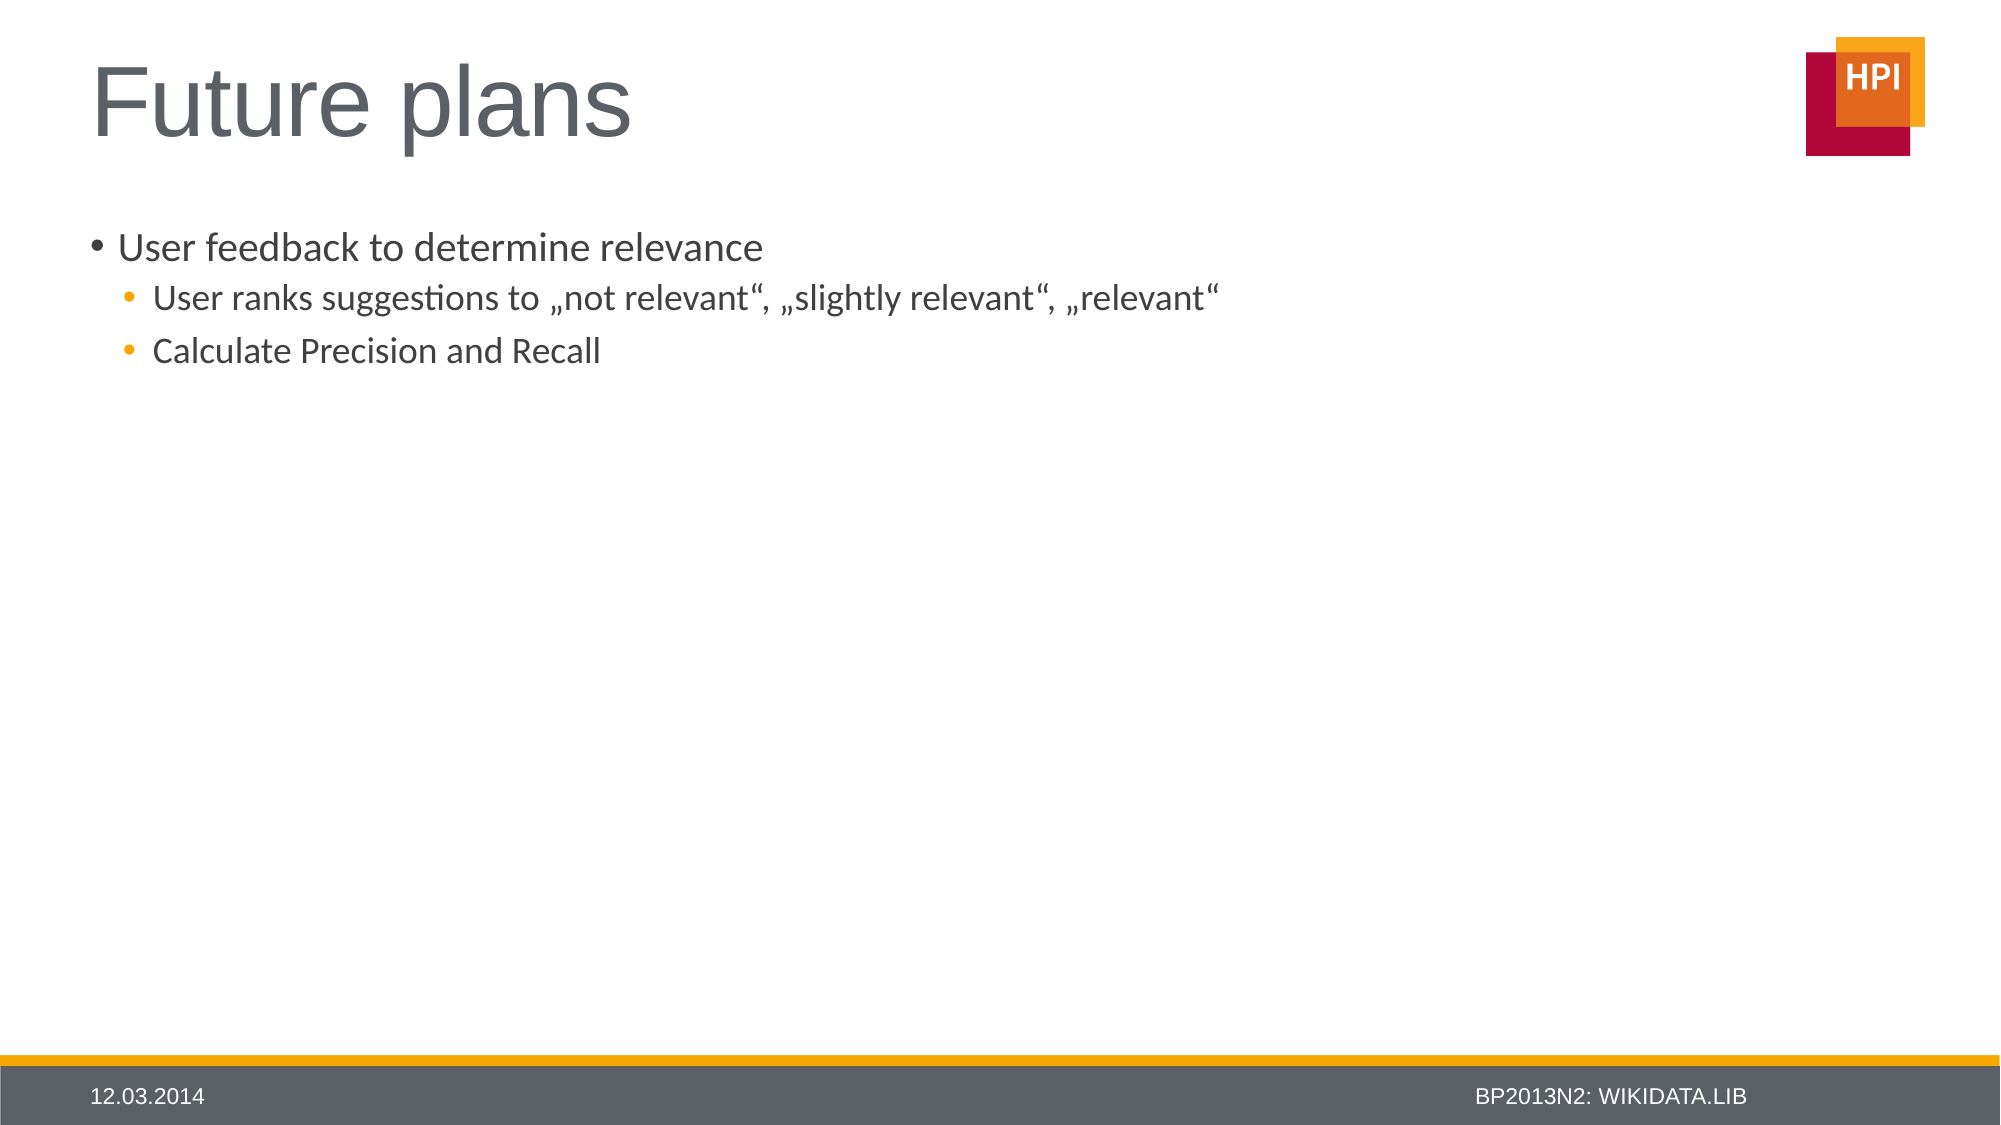

# Future plans
User feedback to determine relevance
User ranks suggestions to „not relevant“, „slightly relevant“, „relevant“
Calculate Precision and Recall

12.03.2014
BP2013N2: WIKIDATA.LIB